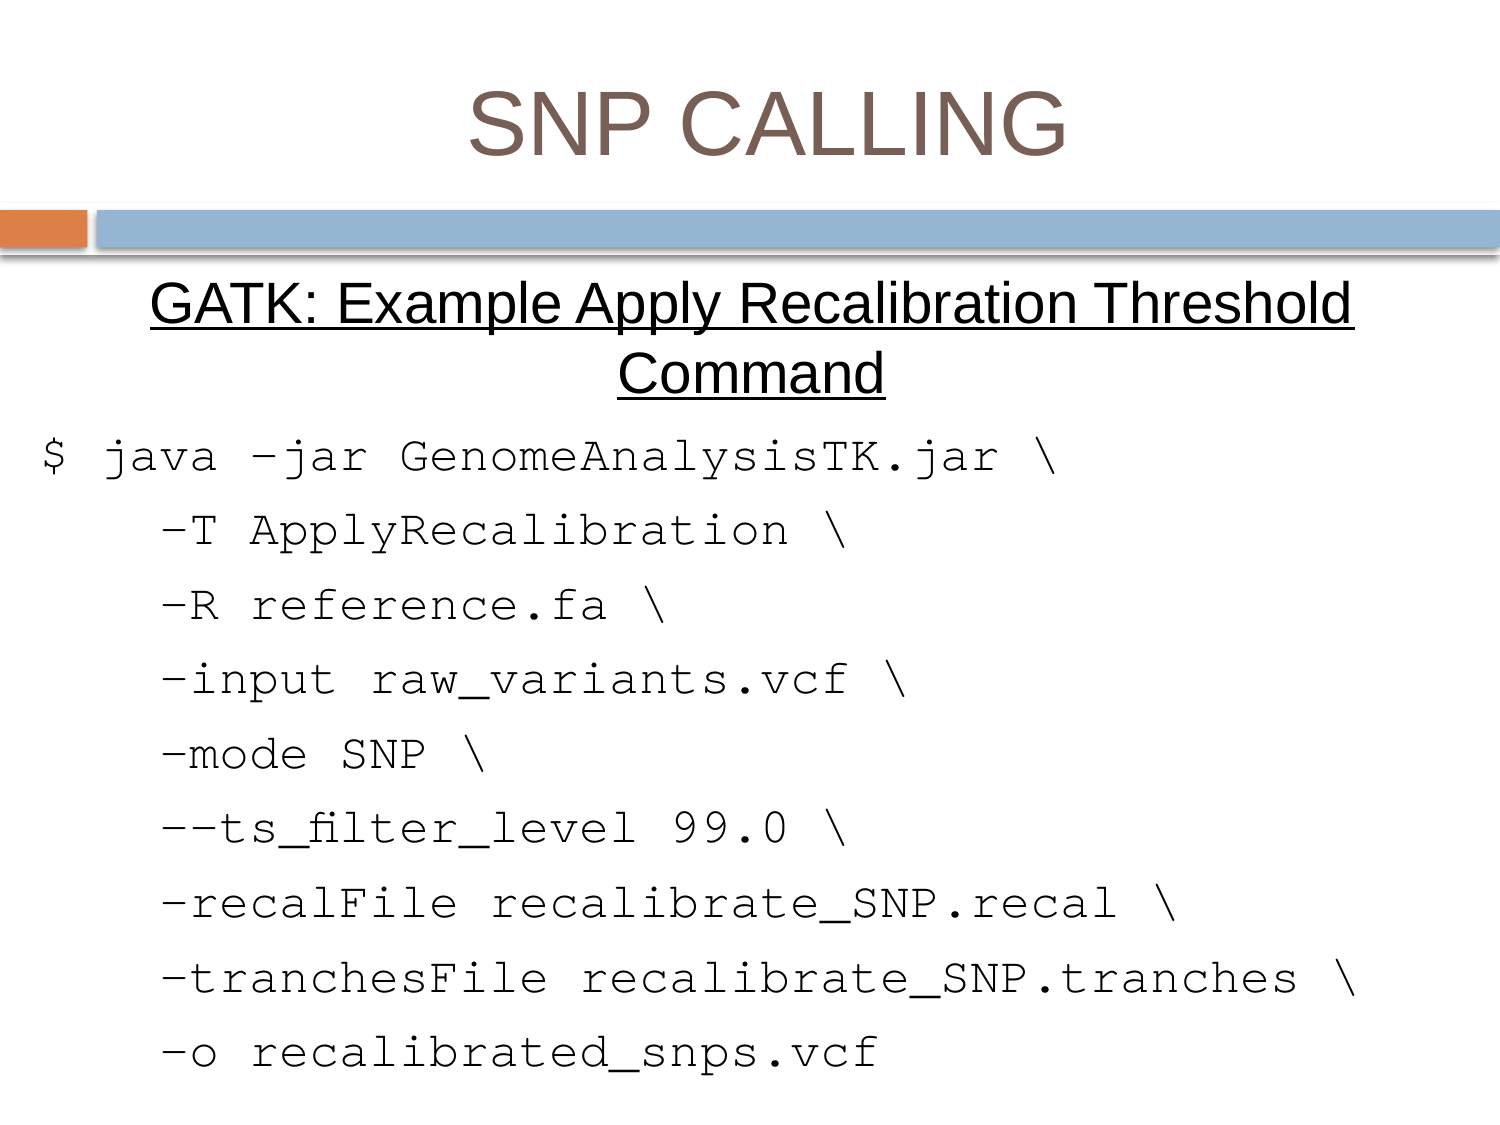

# SNP CALLING
GATK: Example Apply Recalibration Threshold Command
$ java -jar GenomeAnalysisTK.jar \
    -T ApplyRecalibration \
    -R reference.fa \
    -input raw_variants.vcf \
    -mode SNP \
    --ts_filter_level 99.0 \
    -recalFile recalibrate_SNP.recal \
    -tranchesFile recalibrate_SNP.tranches \
    -o recalibrated_snps.vcf